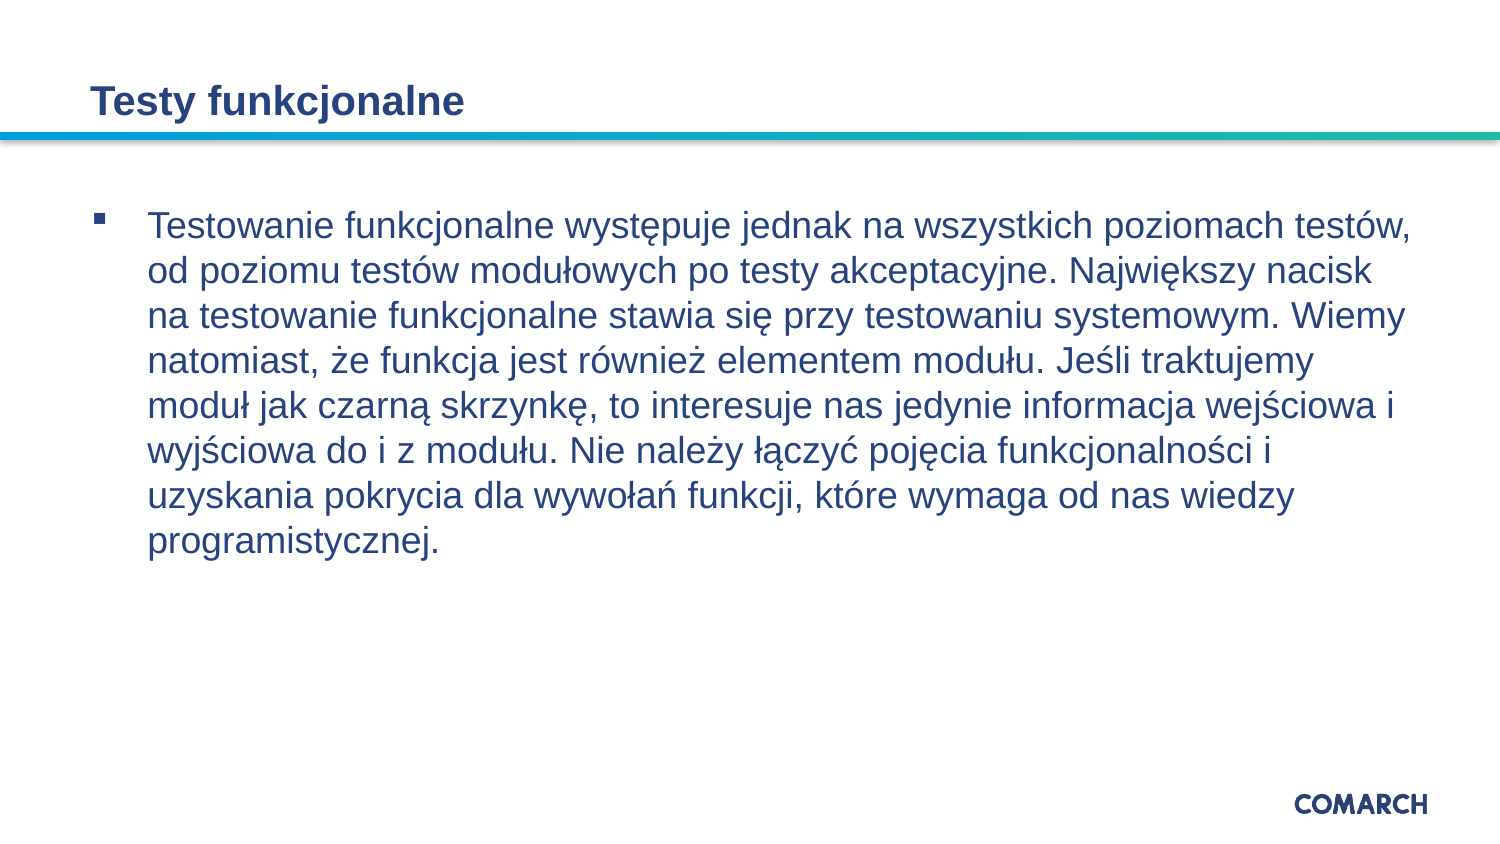

# Testy funkcjonalne
Testowanie funkcjonalne występuje jednak na wszystkich poziomach testów, od poziomu testów modułowych po testy akceptacyjne. Największy nacisk na testowanie funkcjonalne stawia się przy testowaniu systemowym. Wiemy natomiast, że funkcja jest również elementem modułu. Jeśli traktujemy moduł jak czarną skrzynkę, to interesuje nas jedynie informacja wejściowa i wyjściowa do i z modułu. Nie należy łączyć pojęcia funkcjonalności i uzyskania pokrycia dla wywołań funkcji, które wymaga od nas wiedzy programistycznej.